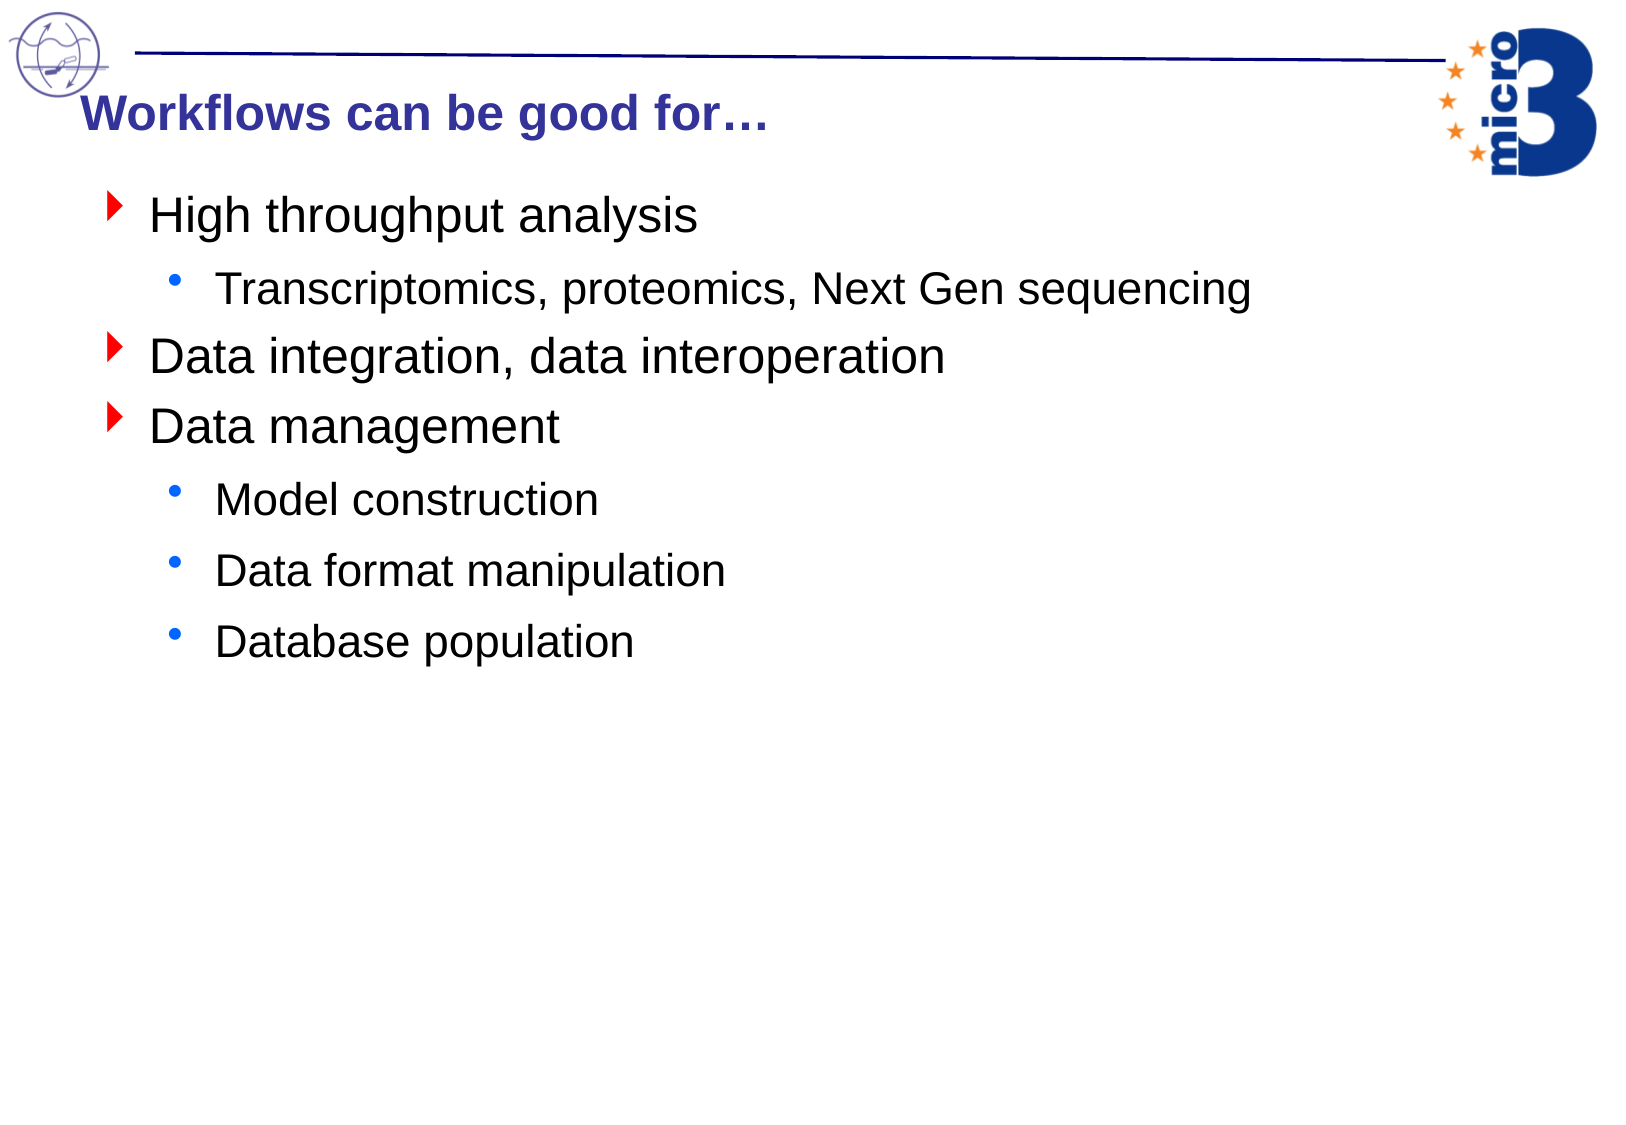

# Workflows can be good for…
High throughput analysis
Transcriptomics, proteomics, Next Gen sequencing
Data integration, data interoperation
Data management
Model construction
Data format manipulation
Database population